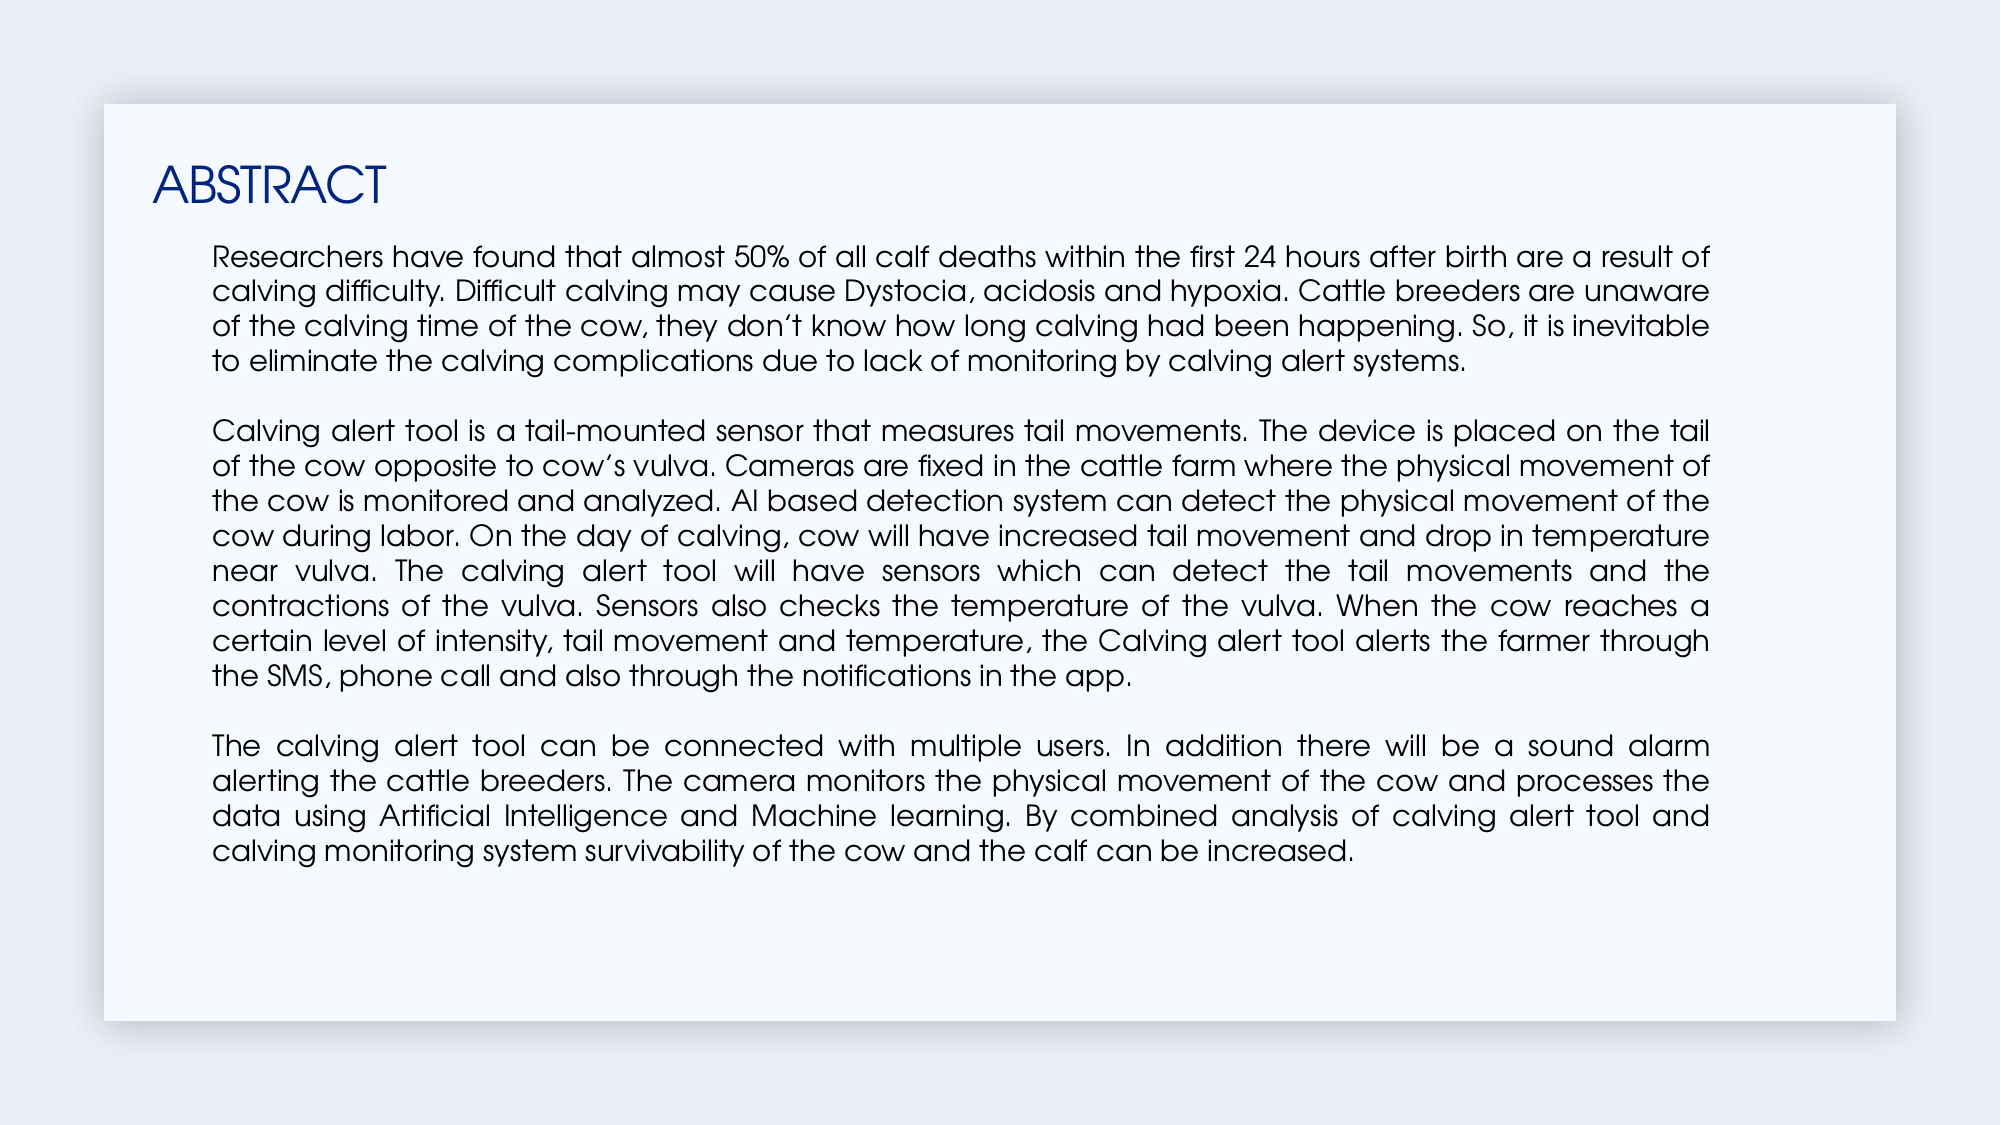

ABSTRACT
Researchers have found that almost 50% of all calf deaths within the first 24 hours after birth are a result of calving difficulty. Difficult calving may cause Dystocia, acidosis and hypoxia. Cattle breeders are unaware of the calving time of the cow, they don’t know how long calving had been happening. So, it is inevitable to eliminate the calving complications due to lack of monitoring by calving alert systems.

Calving alert tool is a tail-mounted sensor that measures tail movements. The device is placed on the tail of the cow opposite to cow’s vulva. Cameras are fixed in the cattle farm where the physical movement of the cow is monitored and analyzed. AI based detection system can detect the physical movement of the cow during labor. On the day of calving, cow will have increased tail movement and drop in temperature near vulva. The calving alert tool will have sensors which can detect the tail movements and the contractions of the vulva. Sensors also checks the temperature of the vulva. When the cow reaches a certain level of intensity, tail movement and temperature, the Calving alert tool alerts the farmer through the SMS, phone call and also through the notifications in the app.

The calving alert tool can be connected with multiple users. In addition there will be a sound alarm alerting the cattle breeders. The camera monitors the physical movement of the cow and processes the data using Artificial Intelligence and Machine learning. By combined analysis of calving alert tool and calving monitoring system survivability of the cow and the calf can be increased.